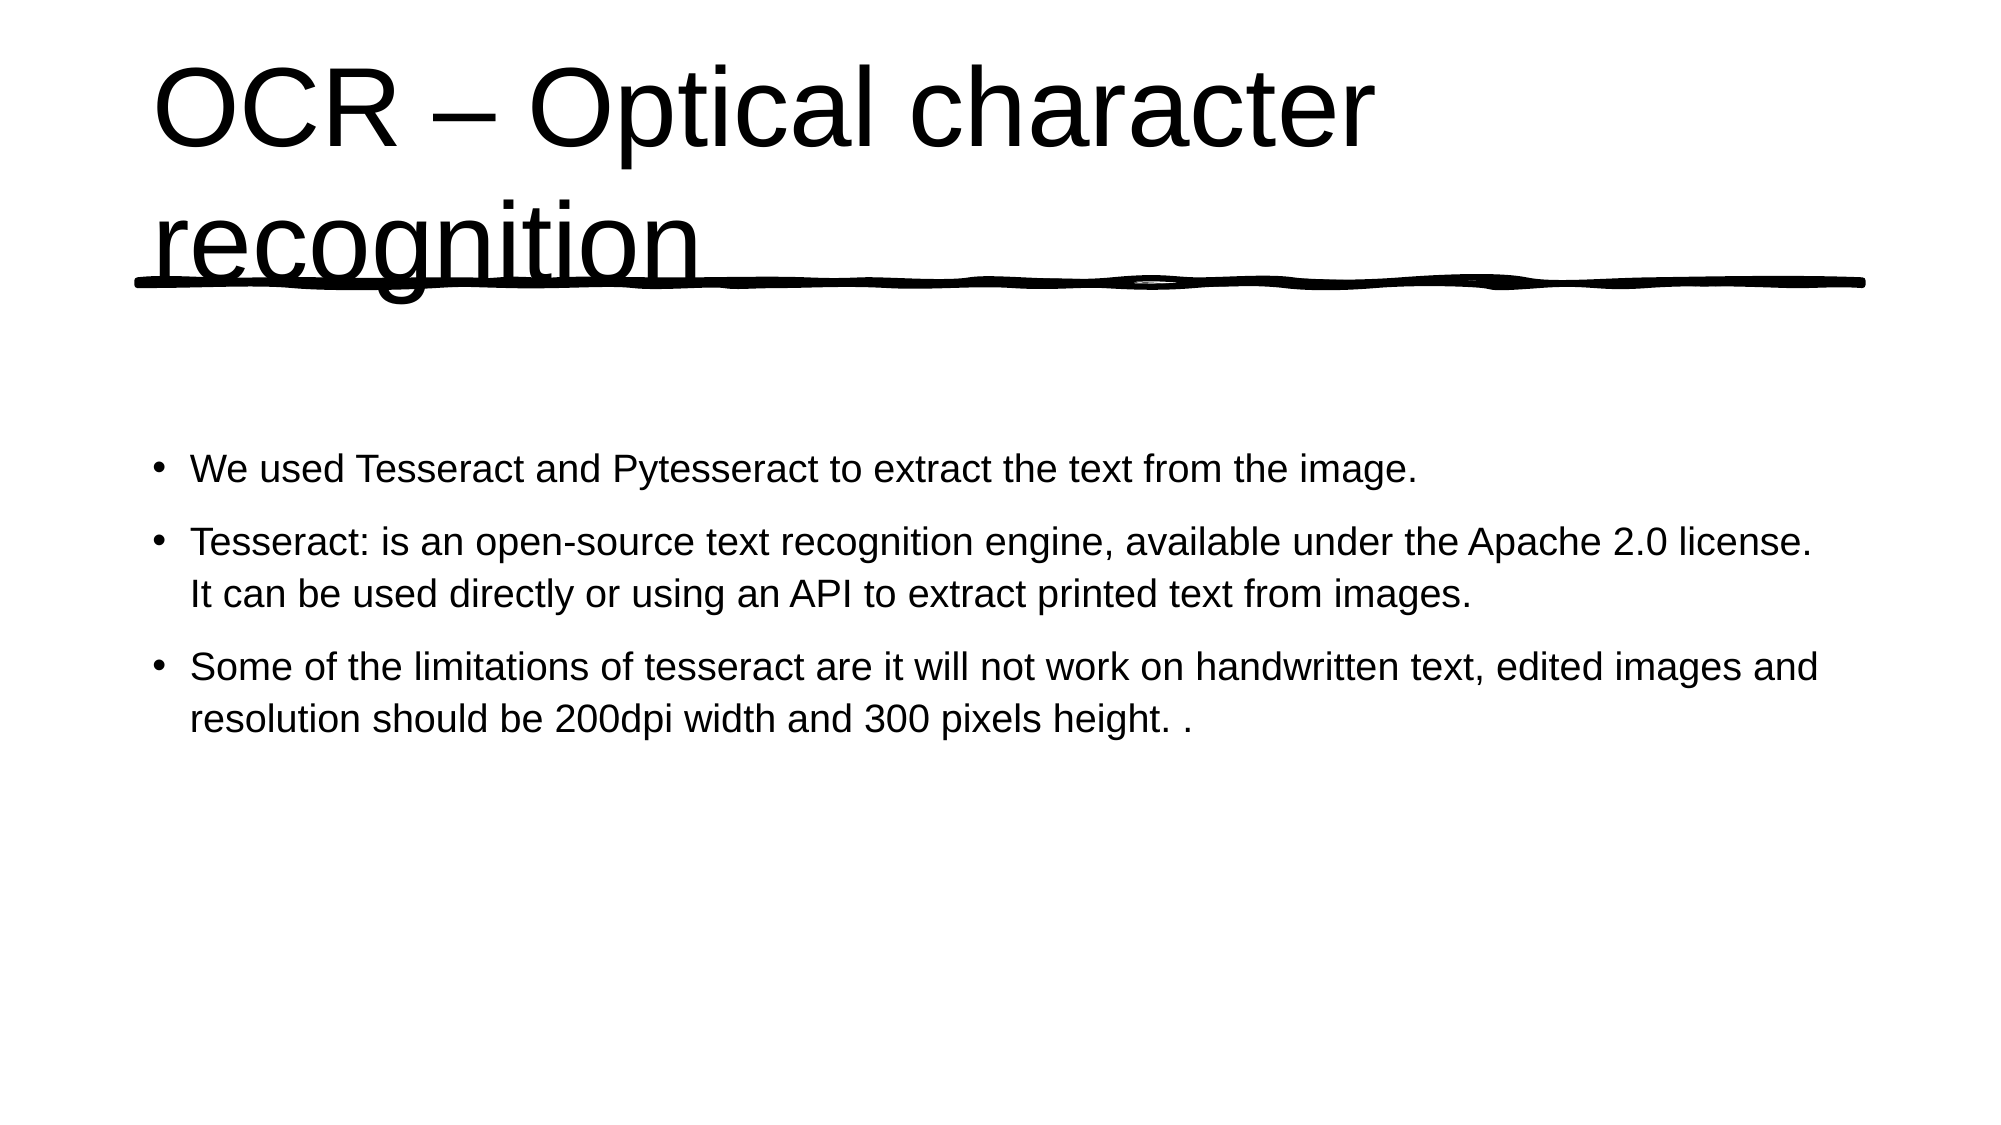

# OCR – Optical character recognition
We used Tesseract and Pytesseract to extract the text from the image.
Tesseract: is an open-source text recognition engine, available under the Apache 2.0 license. It can be used directly or using an API to extract printed text from images.
Some of the limitations of tesseract are it will not work on handwritten text, edited images and resolution should be 200dpi width and 300 pixels height. .